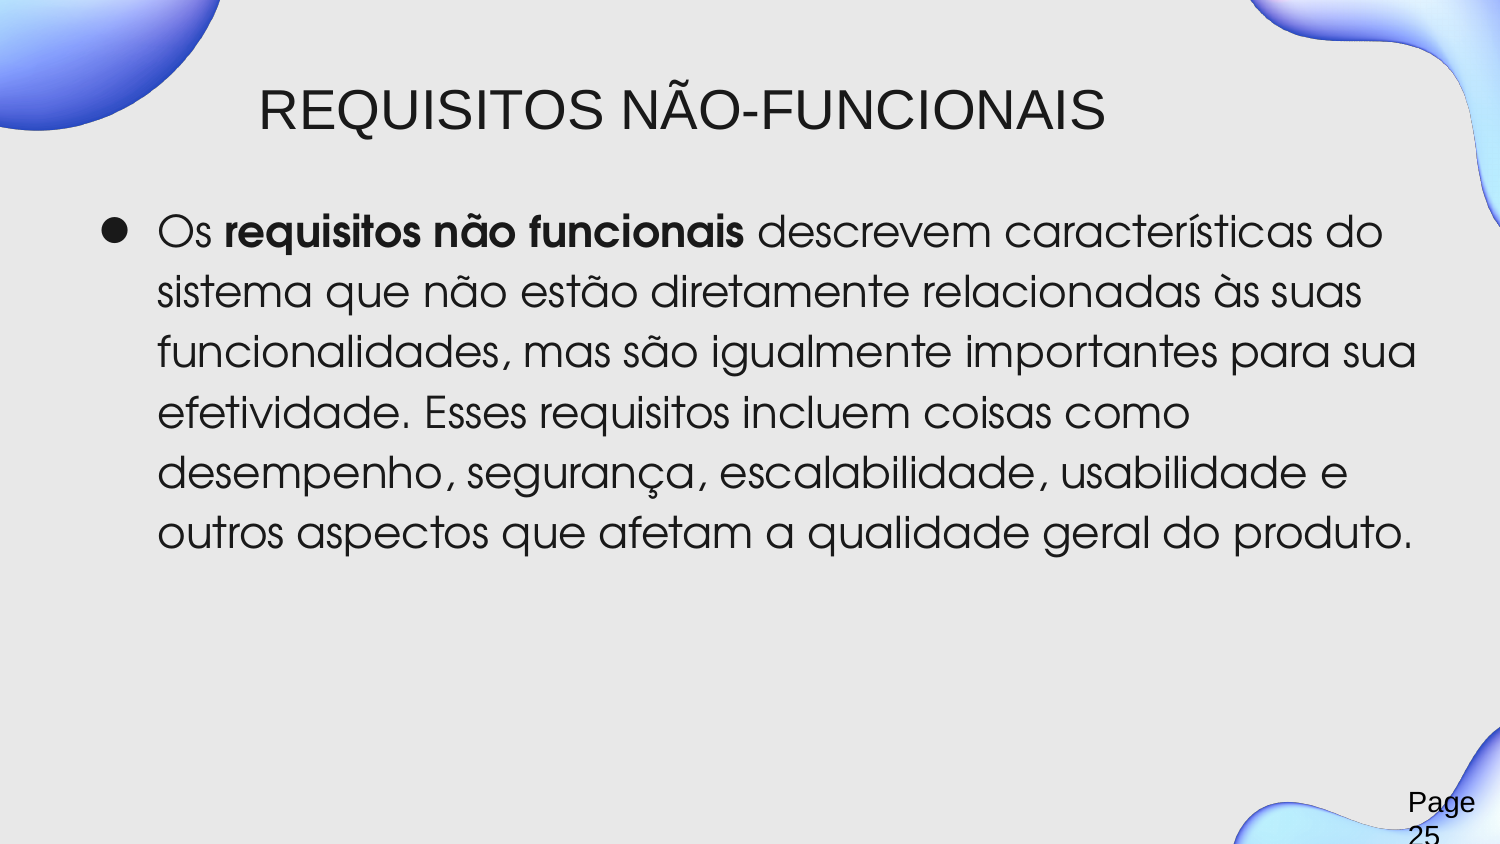

# REQUISITOS NÃO-FUNCIONAIS
Os requisitos não funcionais descrevem características do sistema que não estão diretamente relacionadas às suas funcionalidades, mas são igualmente importantes para sua efetividade. Esses requisitos incluem coisas como desempenho, segurança, escalabilidade, usabilidade e outros aspectos que afetam a qualidade geral do produto.

Page 25